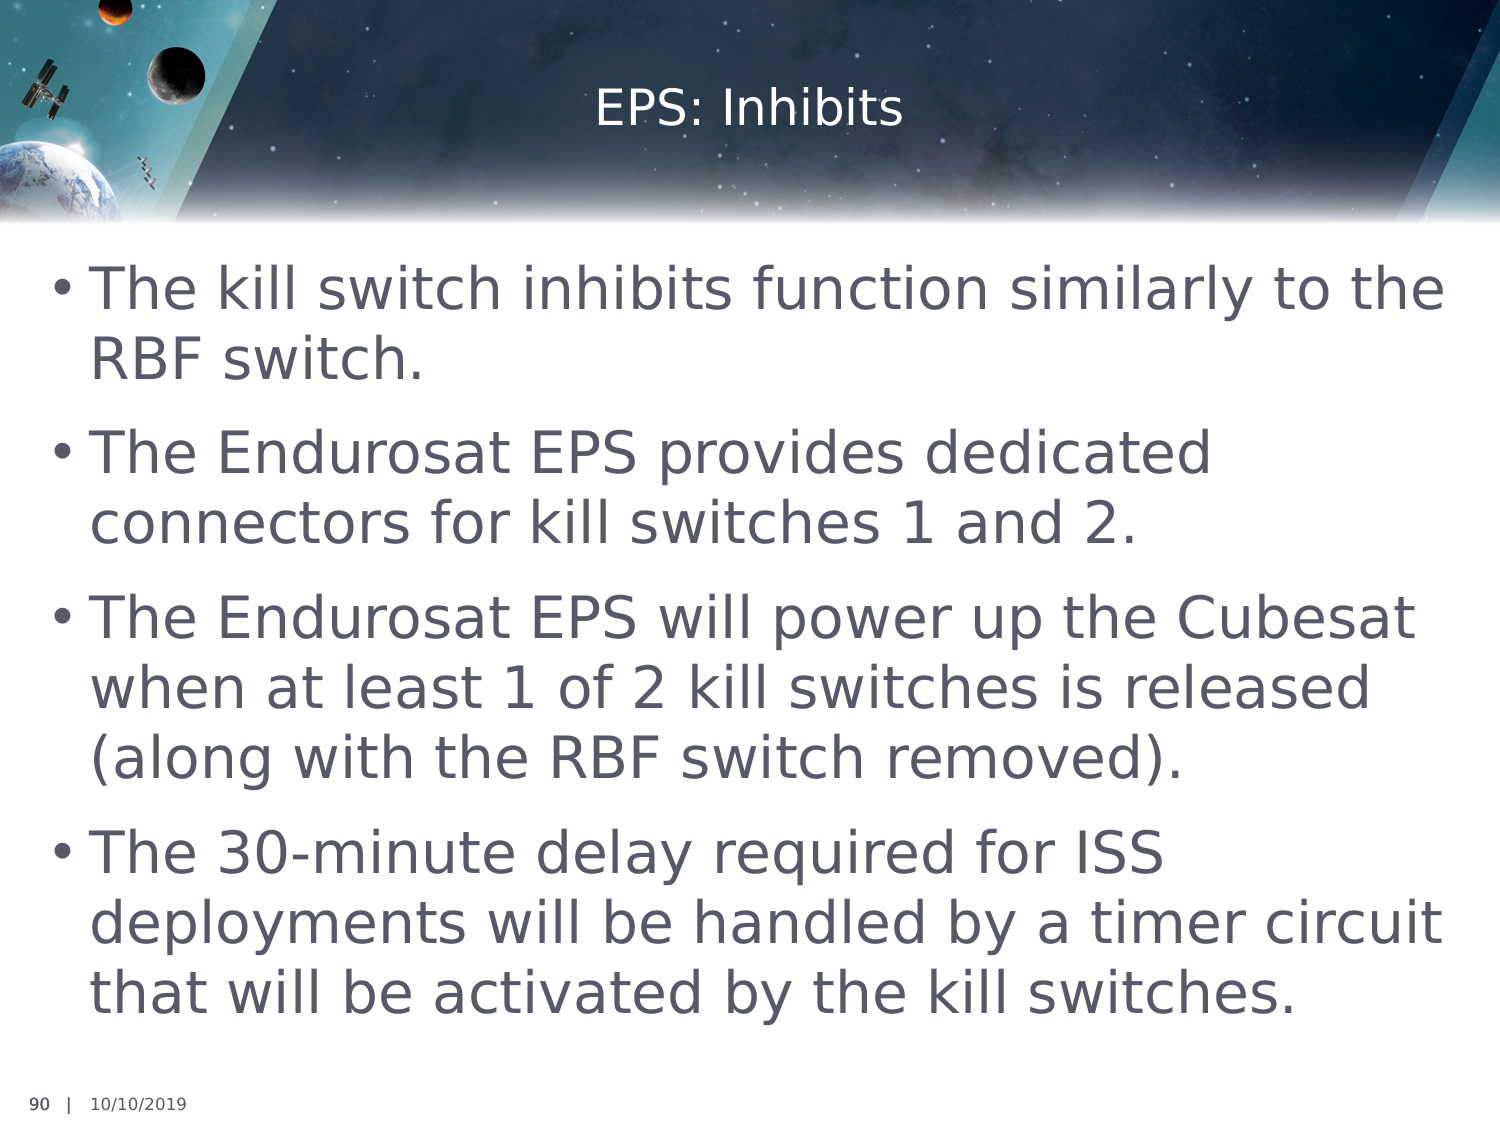

# EPS: Inhibits
The kill switch inhibits function similarly to the RBF switch.
The Endurosat EPS provides dedicated connectors for kill switches 1 and 2.
The Endurosat EPS will power up the Cubesat when at least 1 of 2 kill switches is released (along with the RBF switch removed).
The 30-minute delay required for ISS deployments will be handled by a timer circuit that will be activated by the kill switches.
90   |